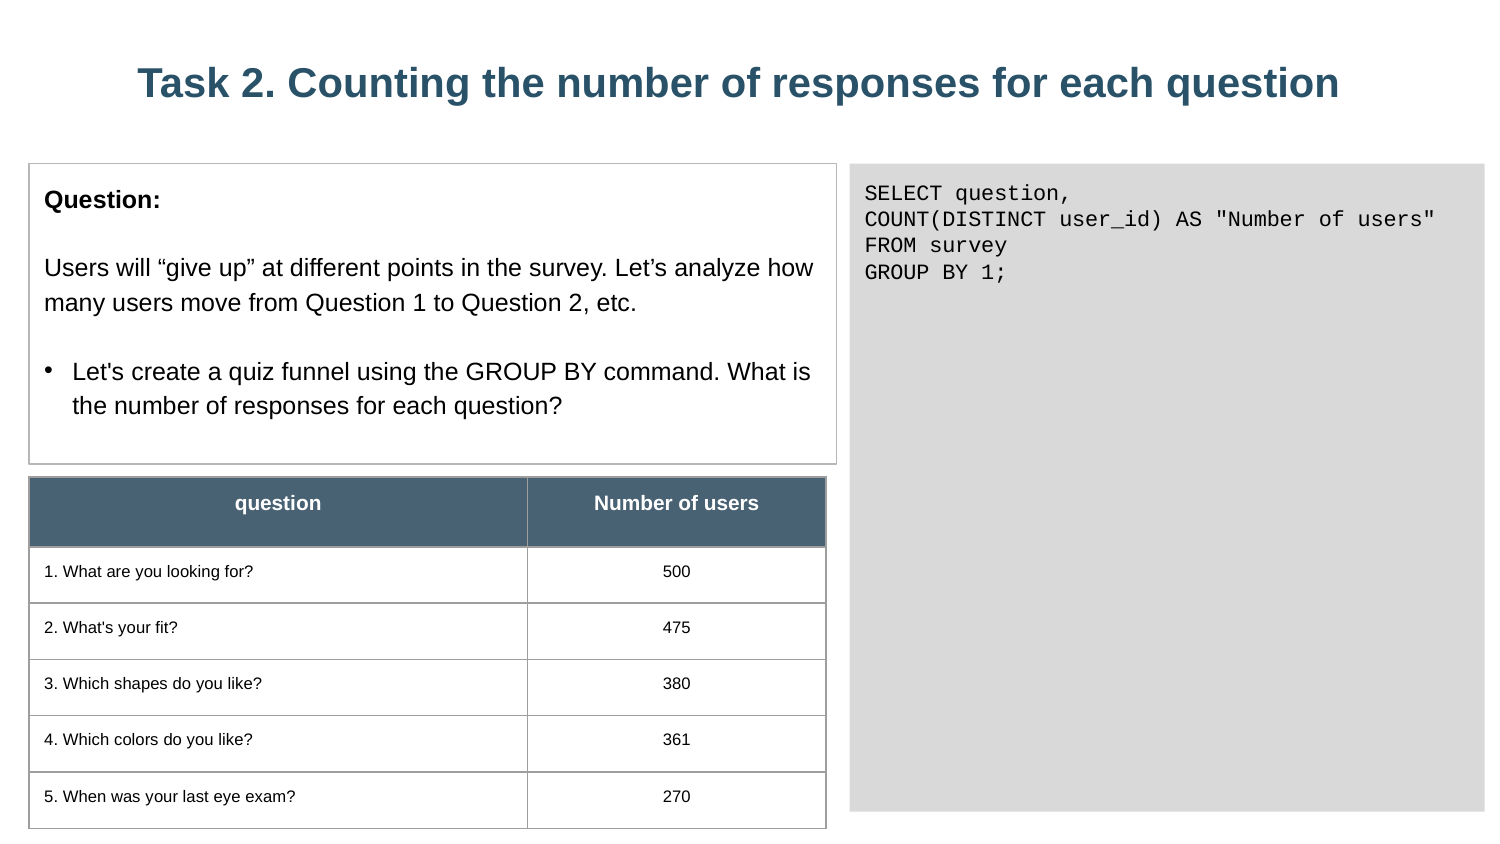

Task 2. Counting the number of responses for each question
Question:

Users will “give up” at different points in the survey. Let’s analyze how many users move from Question 1 to Question 2, etc.

Let's create a quiz funnel using the GROUP BY command. What is the number of responses for each question?
SELECT question,
COUNT(DISTINCT user_id) AS "Number of users"
FROM survey
GROUP BY 1;
| question | Number of users |
| --- | --- |
| 1. What are you looking for? | 500 |
| 2. What's your fit? | 475 |
| 3. Which shapes do you like? | 380 |
| 4. Which colors do you like? | 361 |
| 5. When was your last eye exam? | 270 |